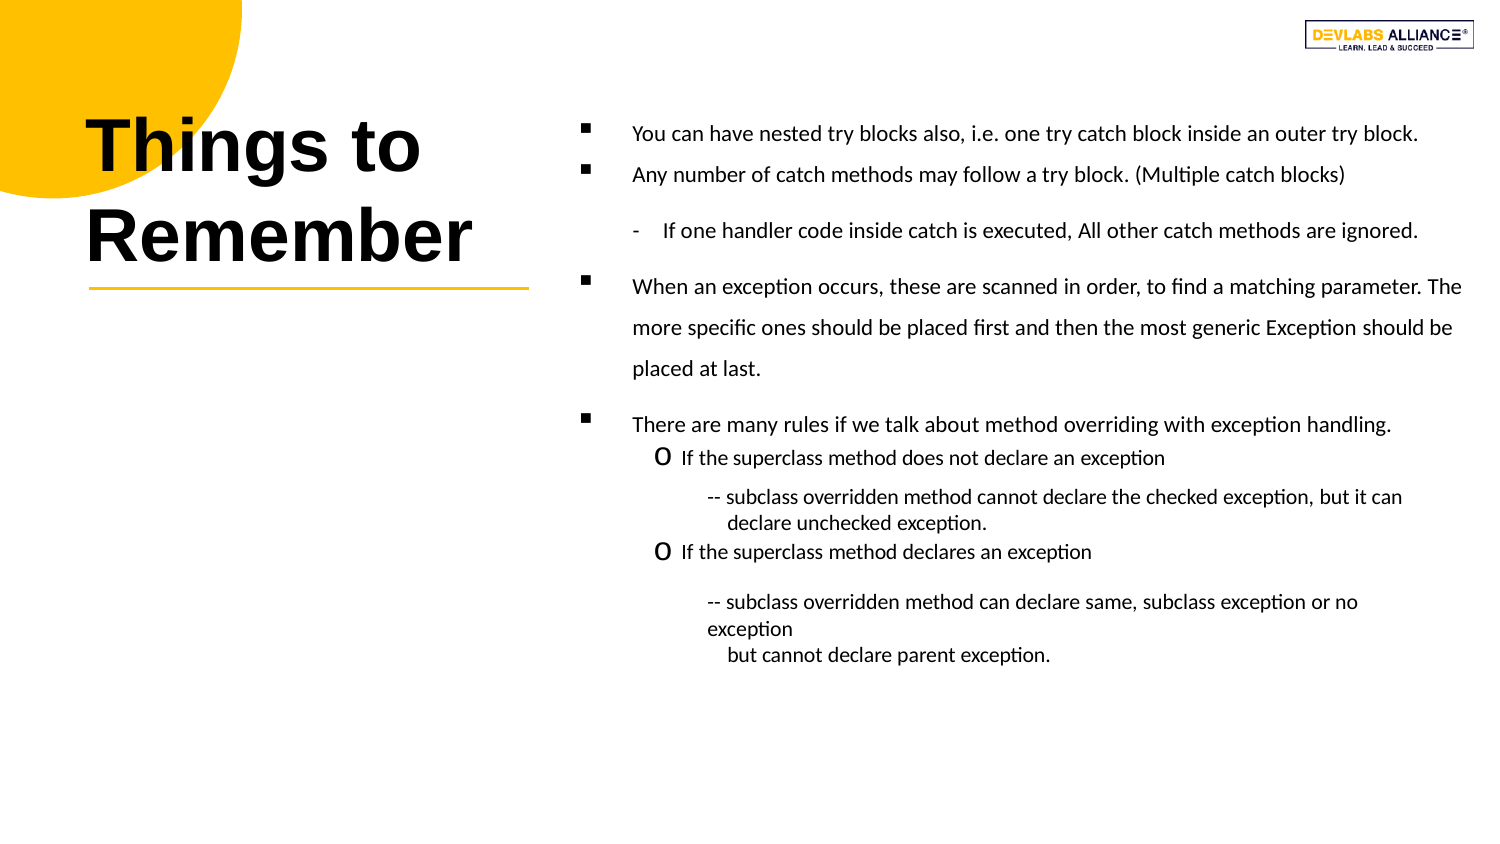

# Things to  Remember
You can have nested try blocks also, i.e. one try catch block inside an outer try block.
Any number of catch methods may follow a try block. (Multiple catch blocks)
-	If one handler code inside catch is executed, All other catch methods are ignored.
When an exception occurs, these are scanned in order, to find a matching parameter. The  more specific ones should be placed first and then the most generic Exception should be  placed at last.

There are many rules if we talk about method overriding with exception handling.
If the superclass method does not declare an exception
-- subclass overridden method cannot declare the checked exception, but it can  declare unchecked exception.
If the superclass method declares an exception
-- subclass overridden method can declare same, subclass exception or no exception
but cannot declare parent exception.